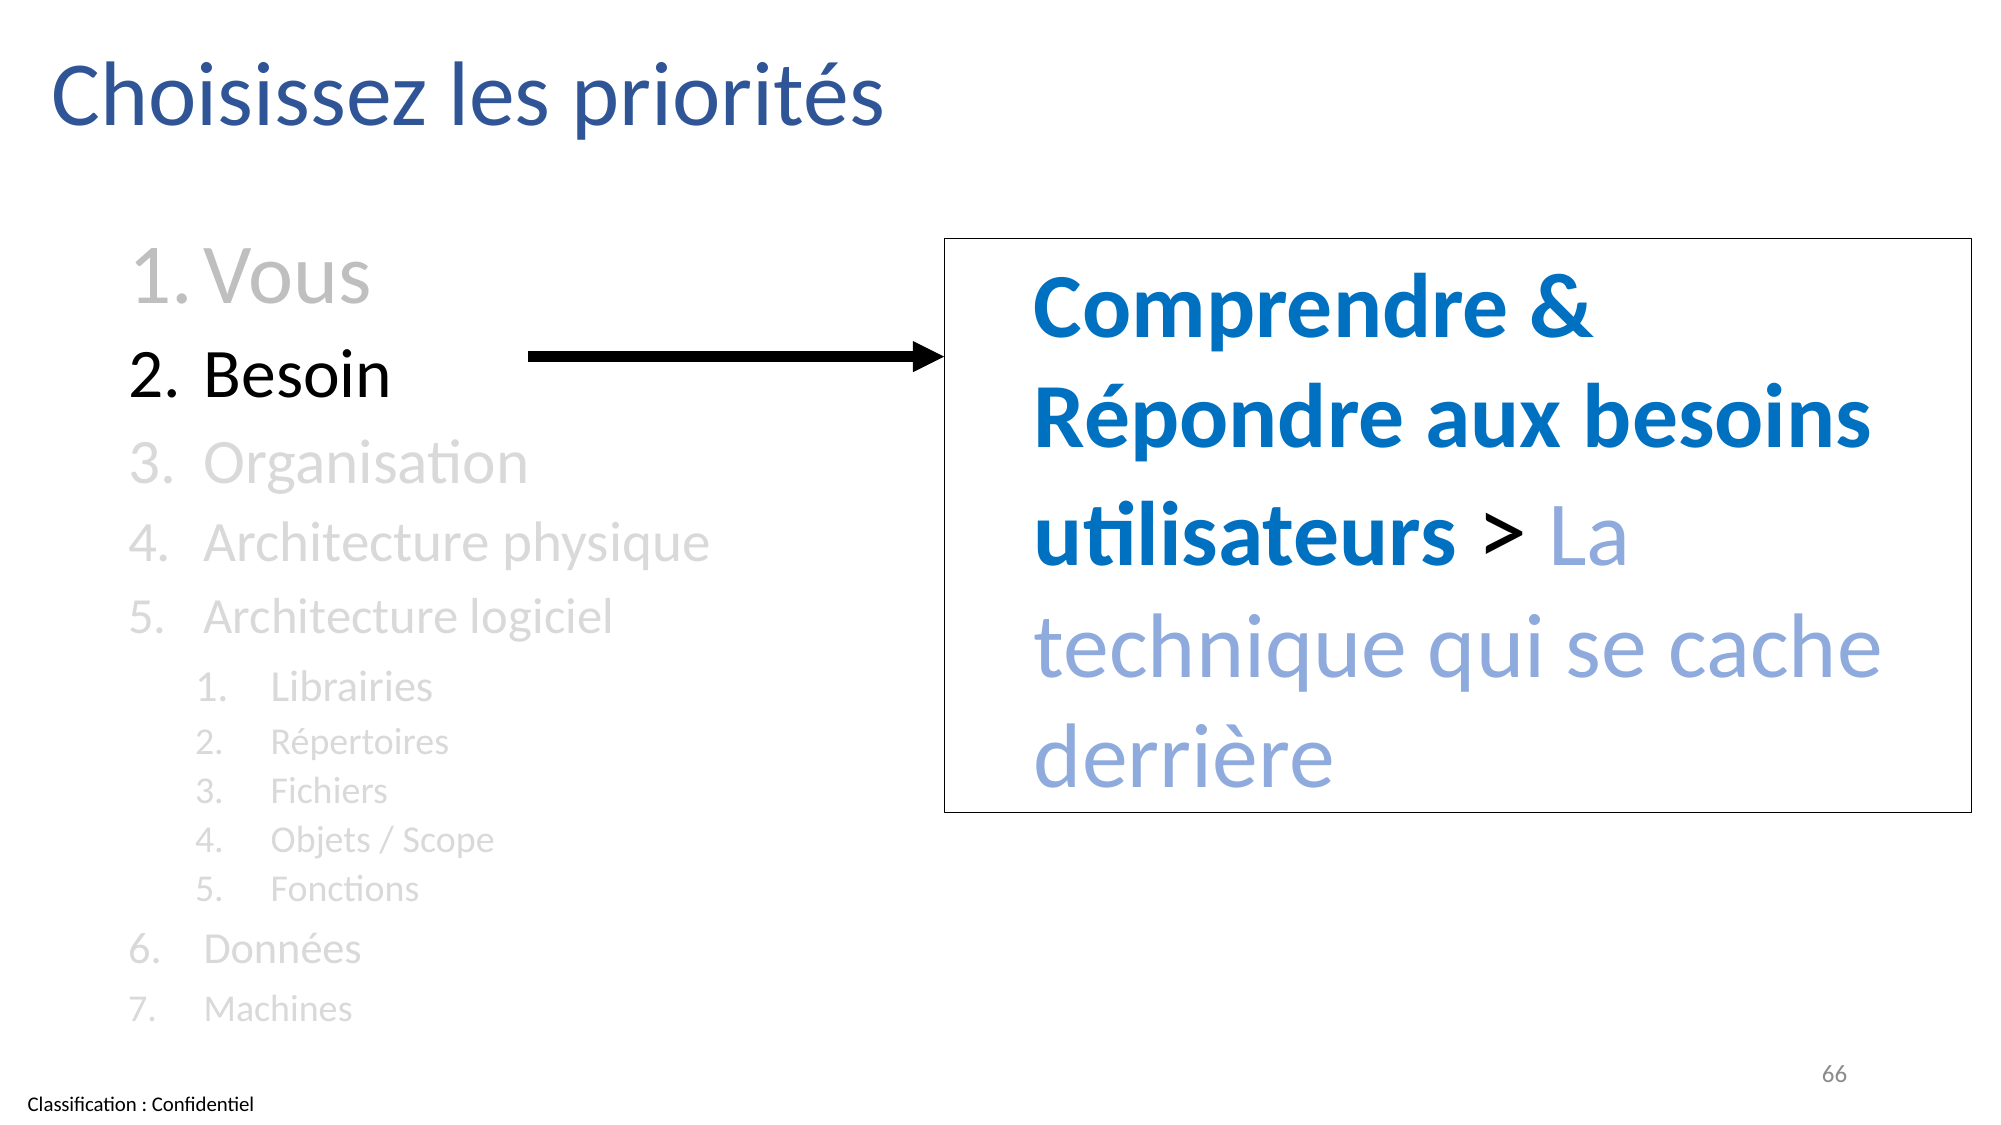

# Choisissez les priorités
Vous
Besoin
Organisation
Architecture physique
Architecture logiciel
Librairies
Répertoires
Fichiers
Objets / Scope
Fonctions
Données
Machines

Comprendre & Répondre aux besoins utilisateurs > La technique qui se cache derrière
66